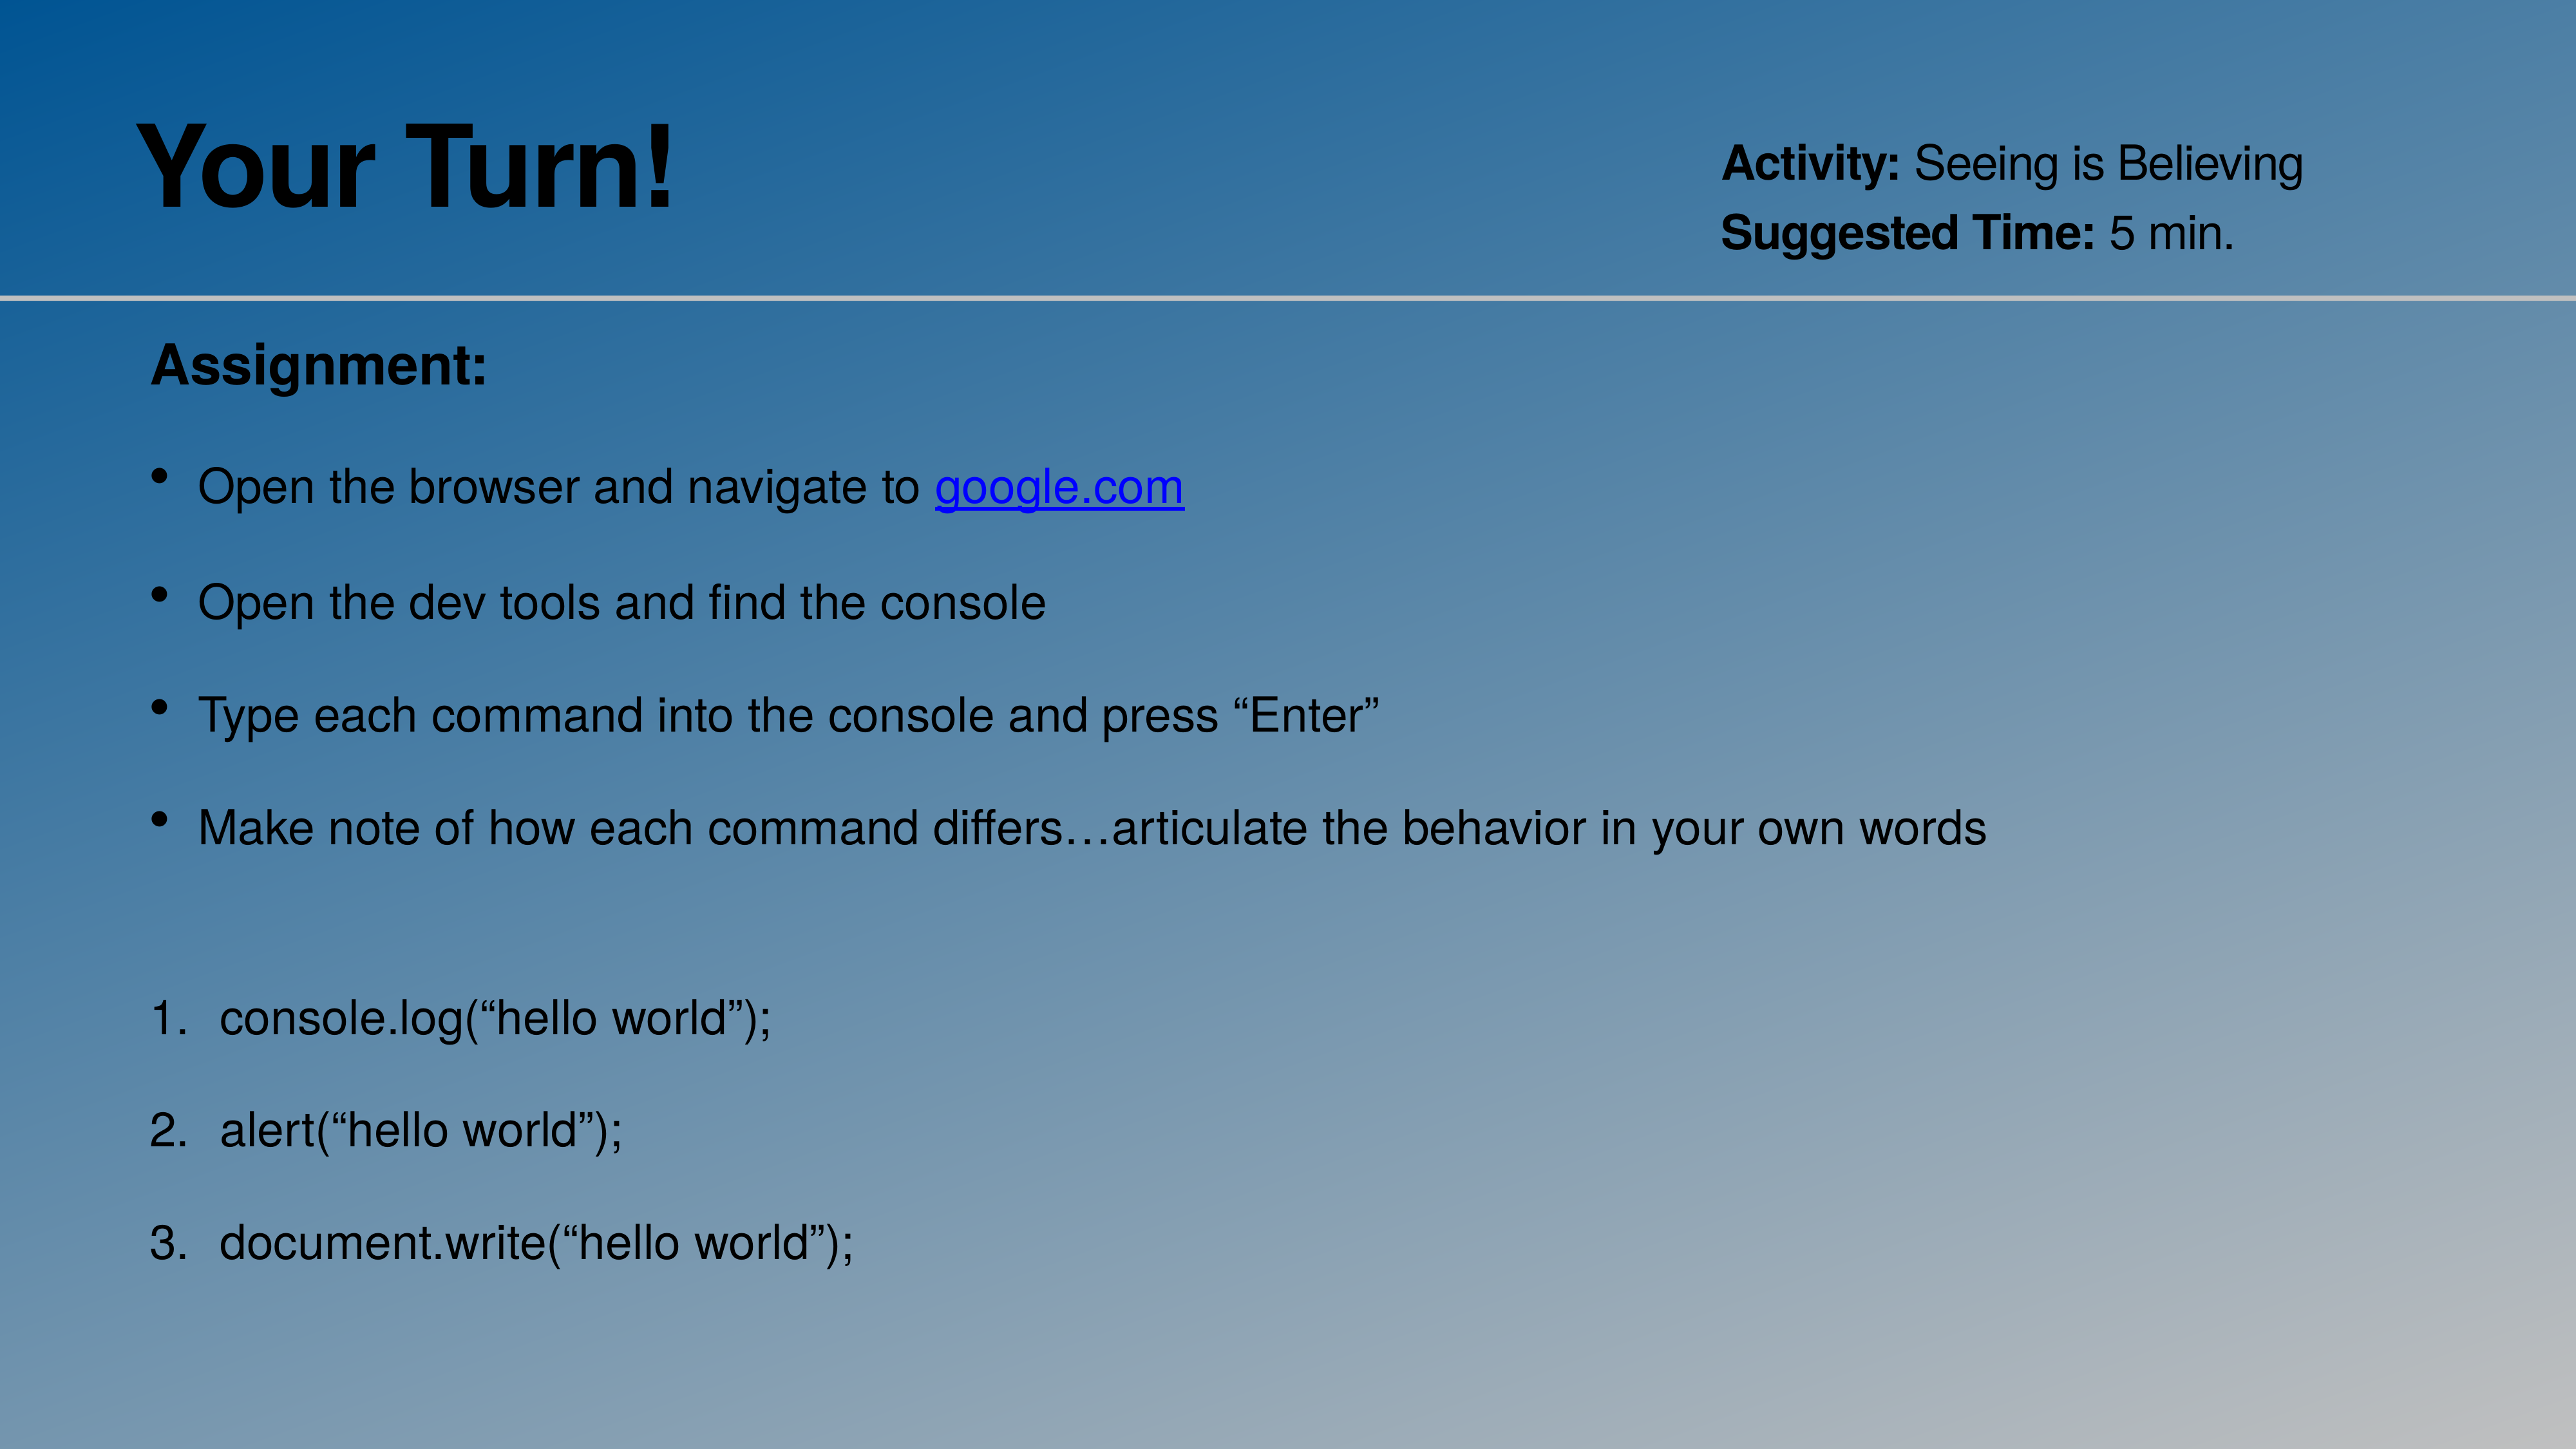

# Your Turn!
Activity: Seeing is Believing
Suggested Time: 5 min.
Assignment:
Open the browser and navigate to google.com
Open the dev tools and find the console
Type each command into the console and press “Enter”
Make note of how each command differs…articulate the behavior in your own words
console.log(“hello world”);
alert(“hello world”);
document.write(“hello world”);